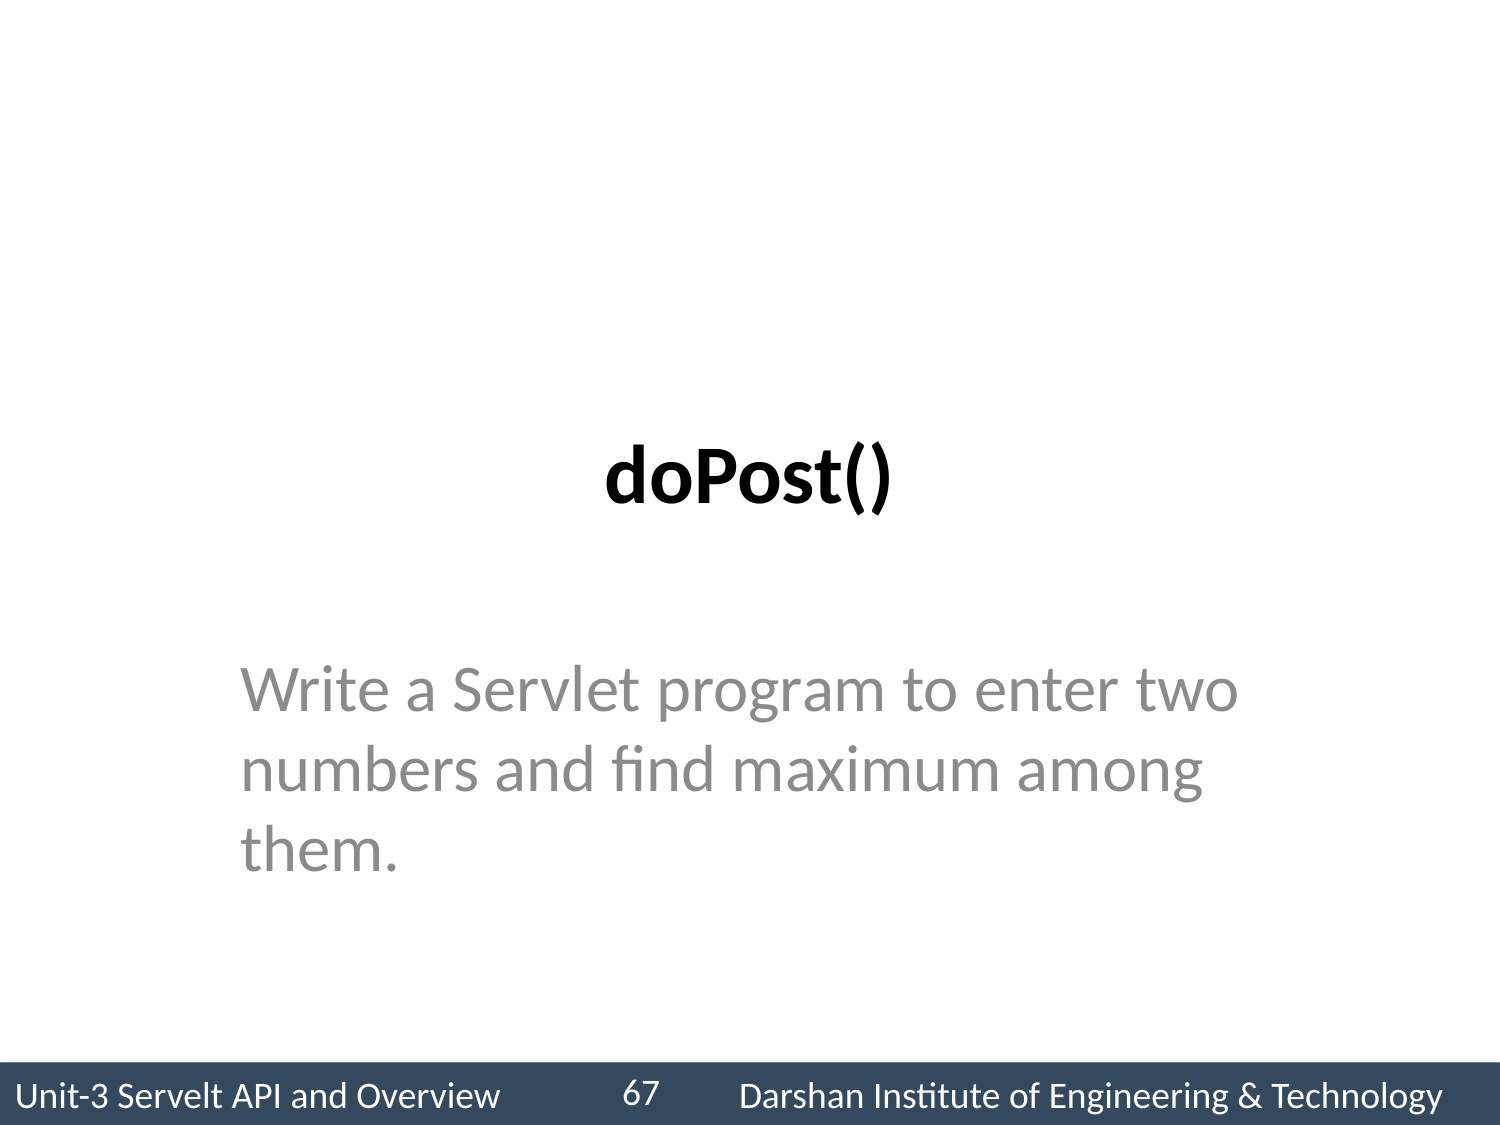

# doPost()
Write a Servlet program to enter two numbers and find maximum among them.